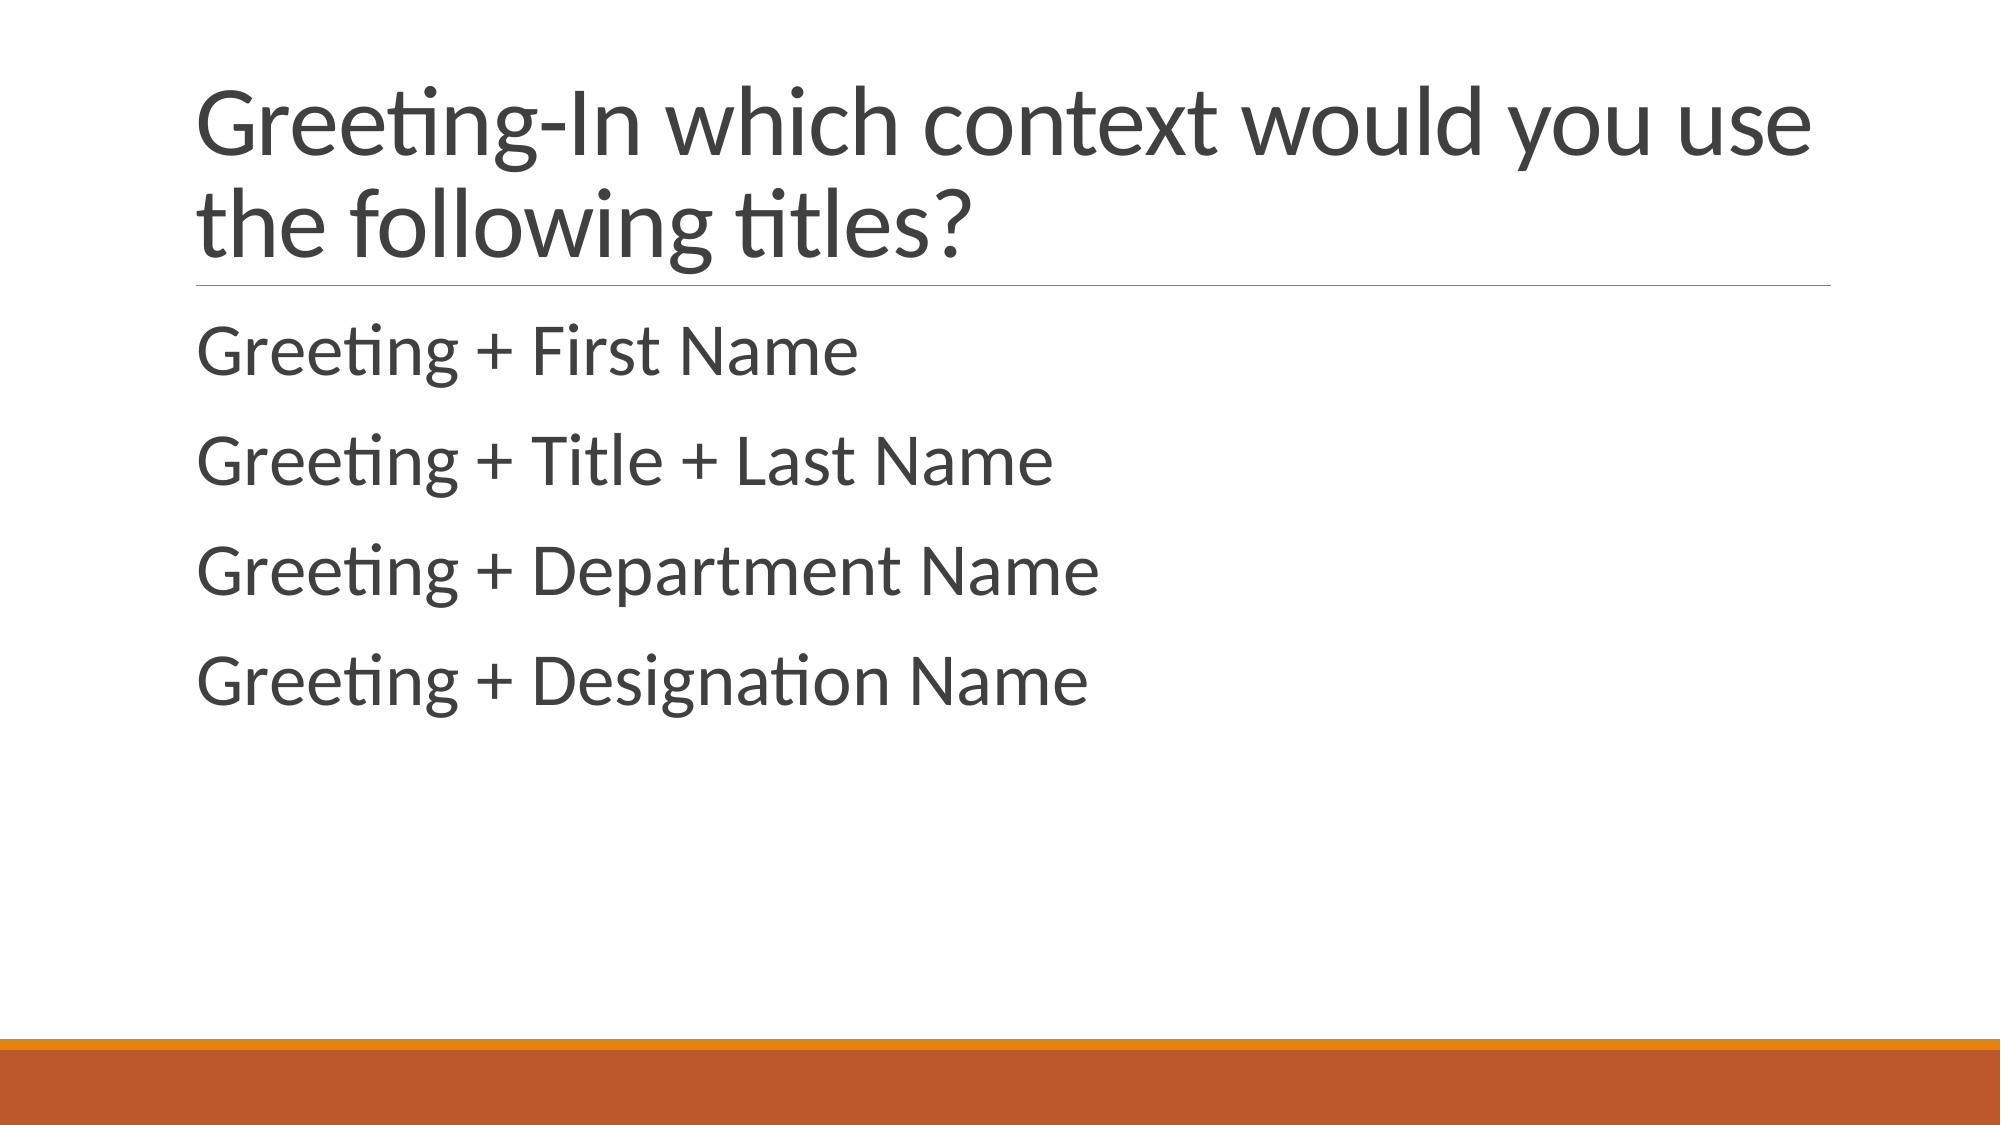

# Greeting-In which context would you use the following titles?
Greeting + First Name
Greeting + Title + Last Name
Greeting + Department Name
Greeting + Designation Name